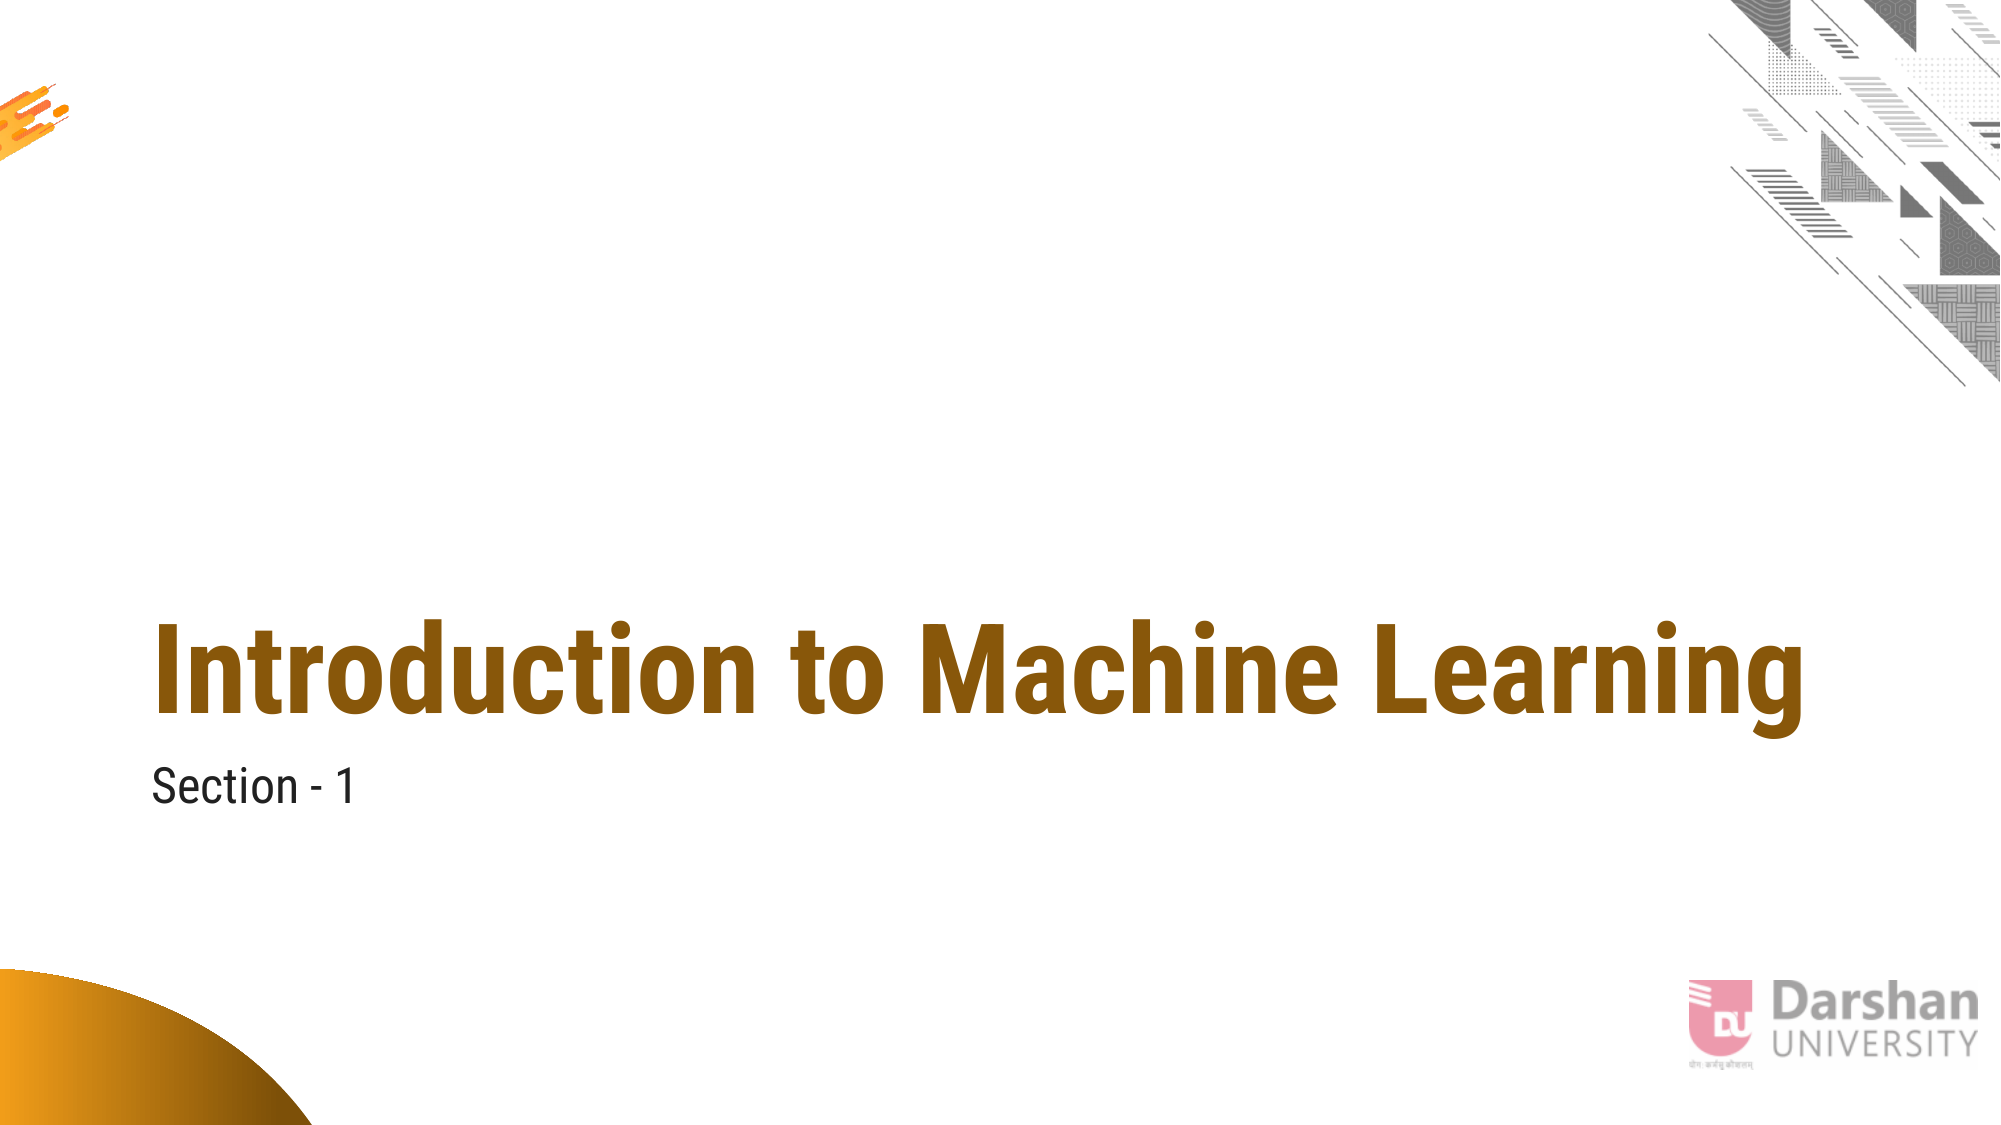

# Introduction to Machine Learning
Section - 1